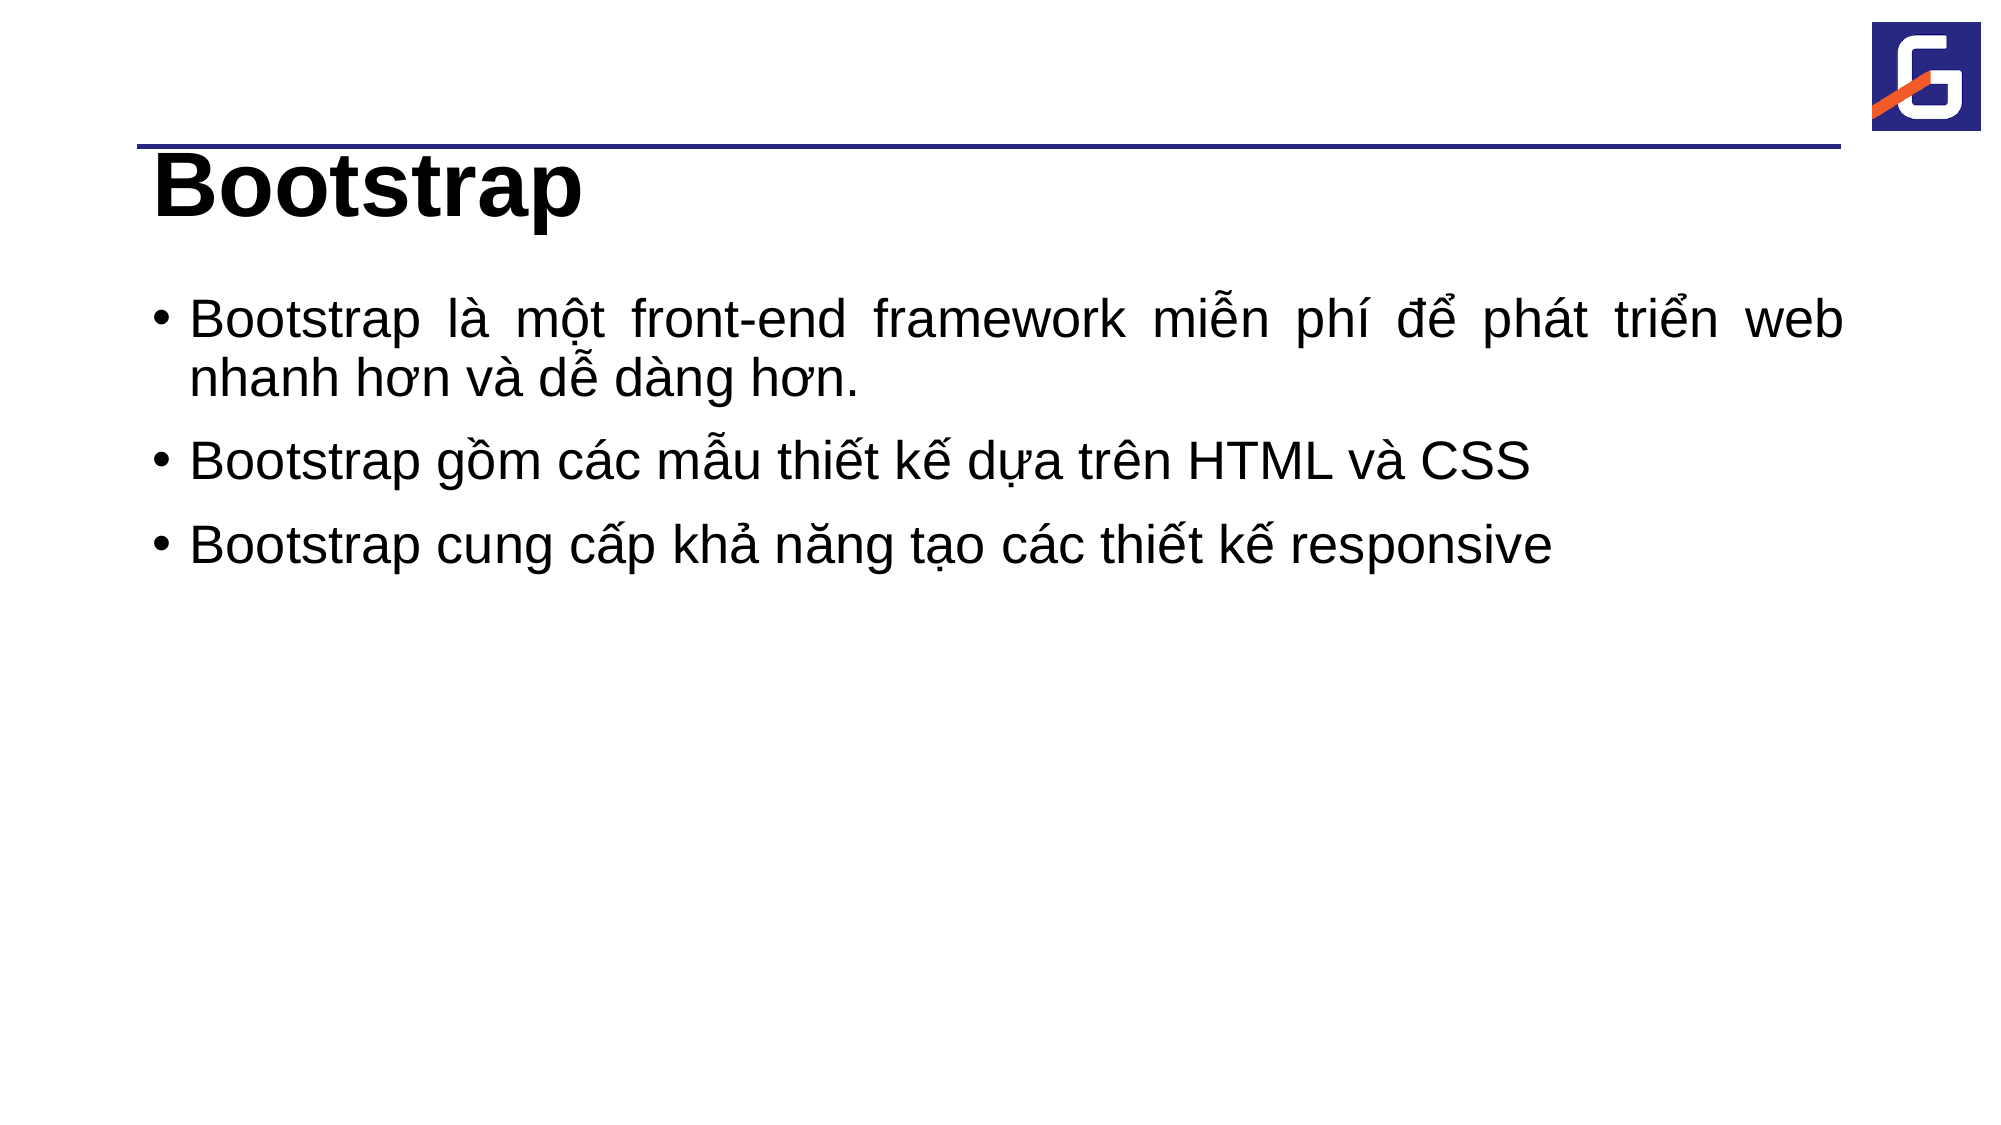

Bootstrap
Bootstrap là một front-end framework miễn phí để phát triển web nhanh hơn và dễ dàng hơn.
Bootstrap gồm các mẫu thiết kế dựa trên HTML và CSS
Bootstrap cung cấp khả năng tạo các thiết kế responsive